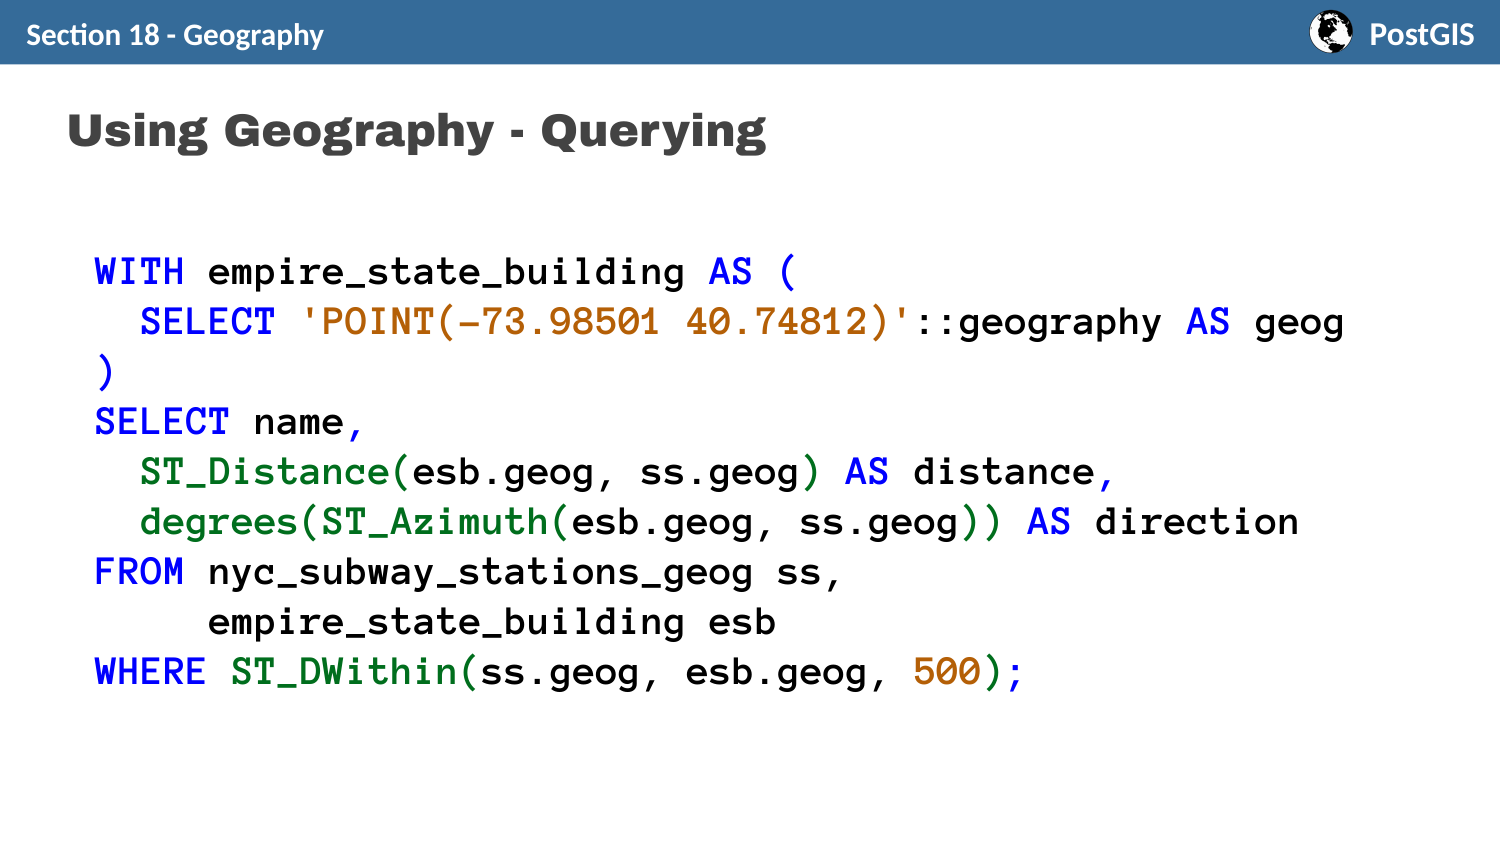

Section 18 - Geography
# Using Geography - Querying
WITH empire_state_building AS (
  SELECT 'POINT(-73.98501 40.74812)'::geography AS geog
)
SELECT name,
  ST_Distance(esb.geog, ss.geog) AS distance,
  degrees(ST_Azimuth(esb.geog, ss.geog)) AS direction
FROM nyc_subway_stations_geog ss,
     empire_state_building esb
WHERE ST_DWithin(ss.geog, esb.geog, 500);